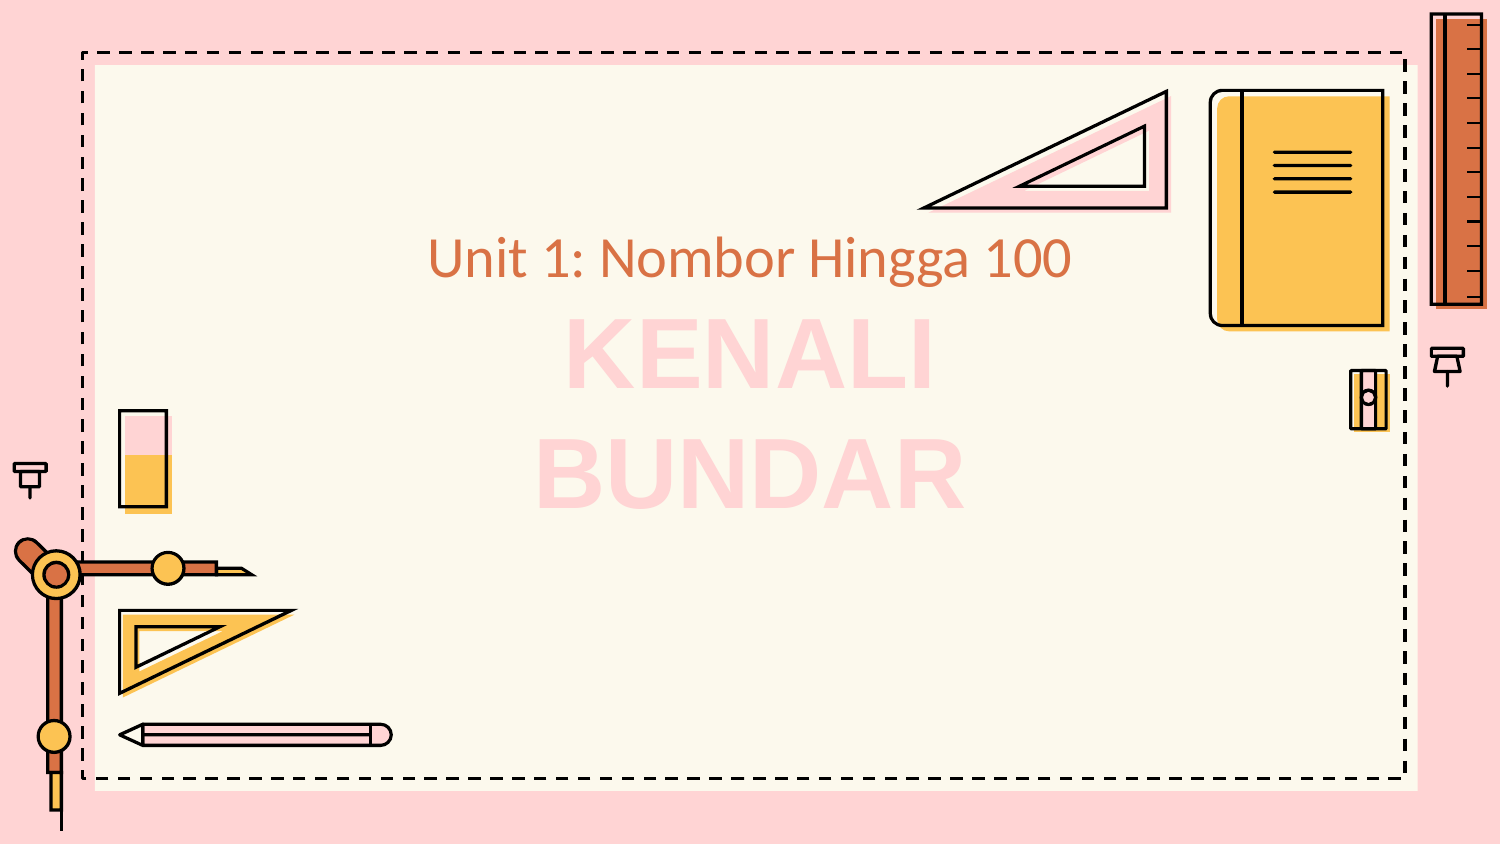

# Unit 1: Nombor Hingga 100 KENALI BUNDAR